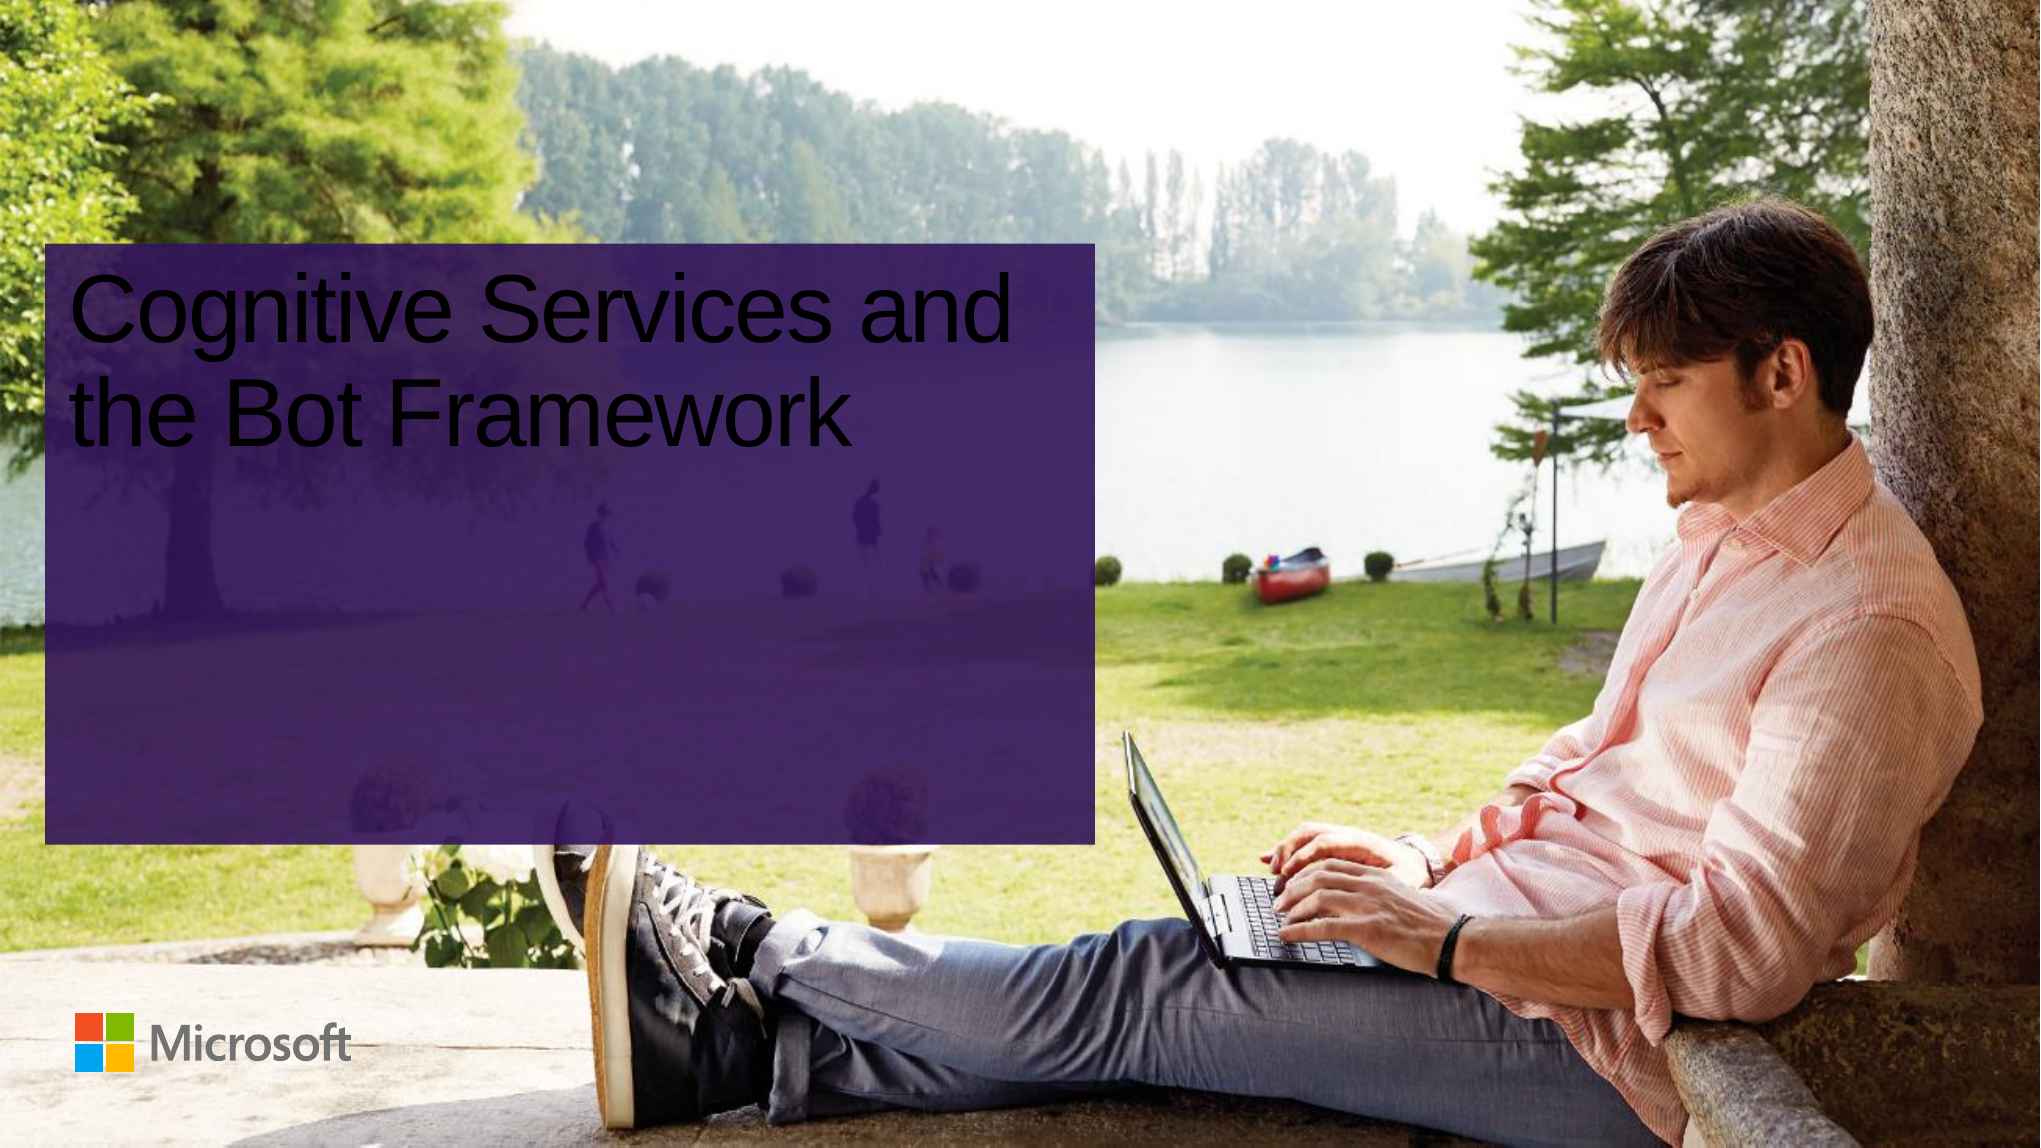

# Cognitive Services and the Bot Framework